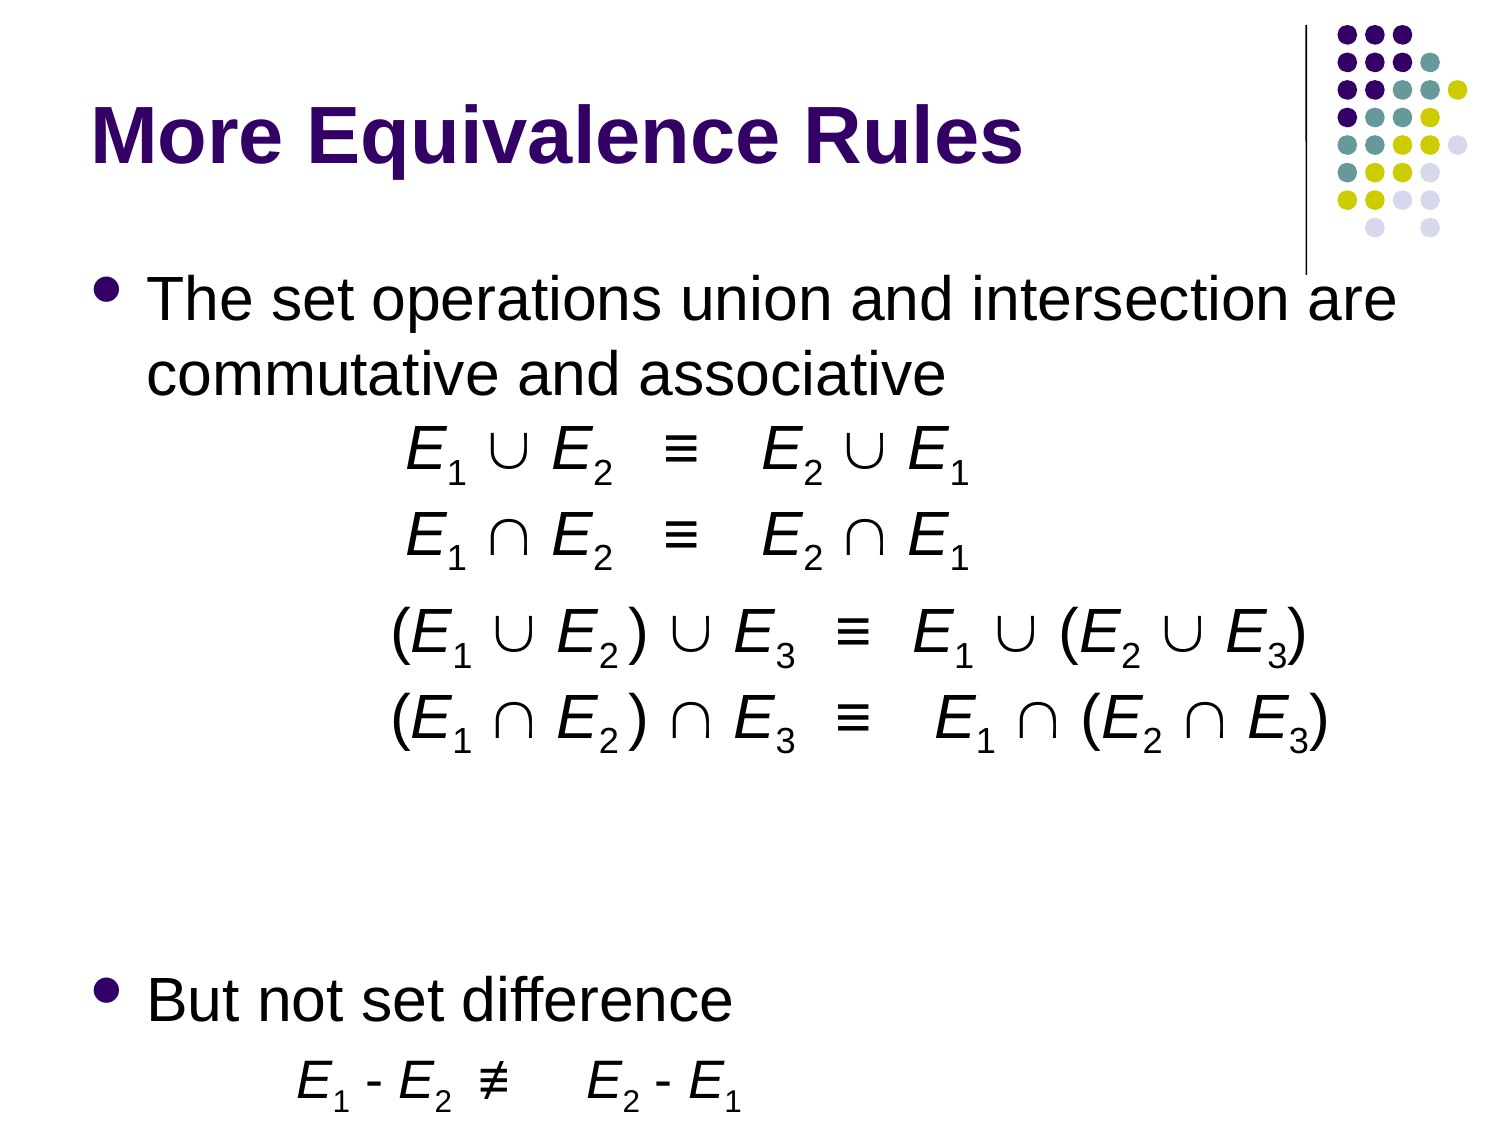

# More Equivalence Rules
The set operations union and intersection are commutative and associative
               E1 ∪ E2     ≡    E2 ∪ E1
               E1 ∩ E2     ≡    E2 ∩ E1
		(E1 ∪ E2 ) ∪ E3    ≡    E1 ∪ (E2 ∪ E3)
                 	(E1 ∩ E2 ) ∩ E3    ≡    E1 ∩ (E2 ∩ E3)

But not set difference
	E1 - E2   ≢    E2 - E1